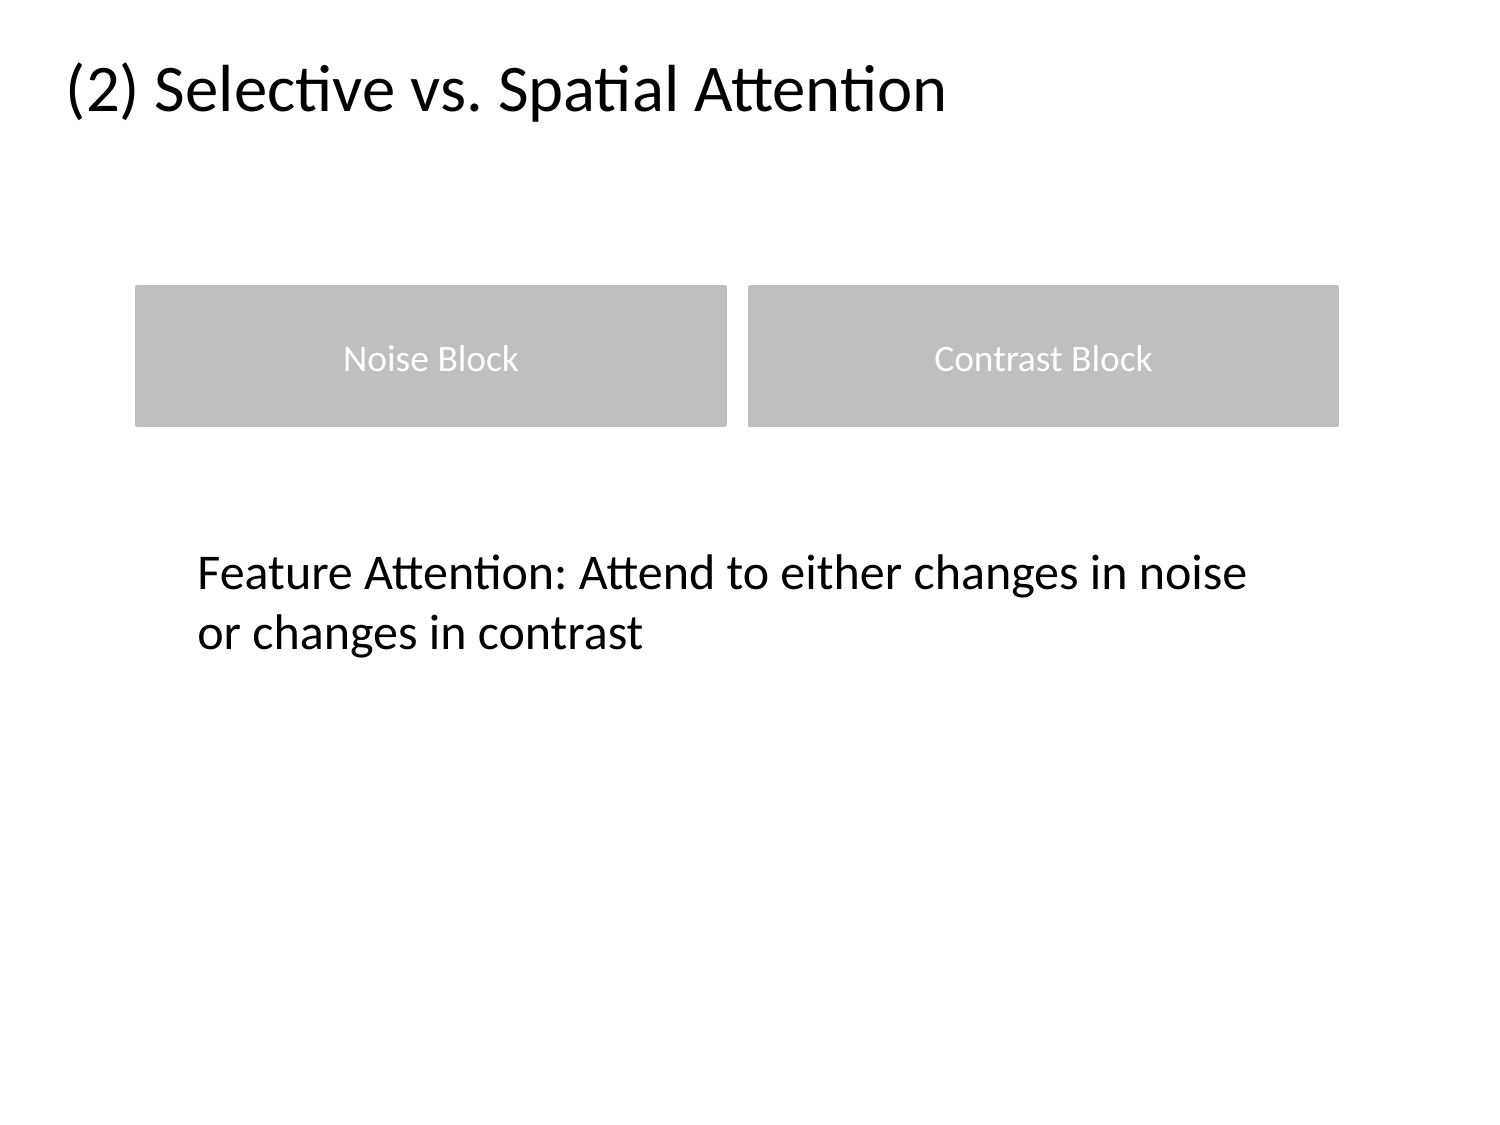

(2) Selective vs. Spatial Attention
Noise Block
Contrast Block
Feature Attention: Attend to either changes in noise or changes in contrast